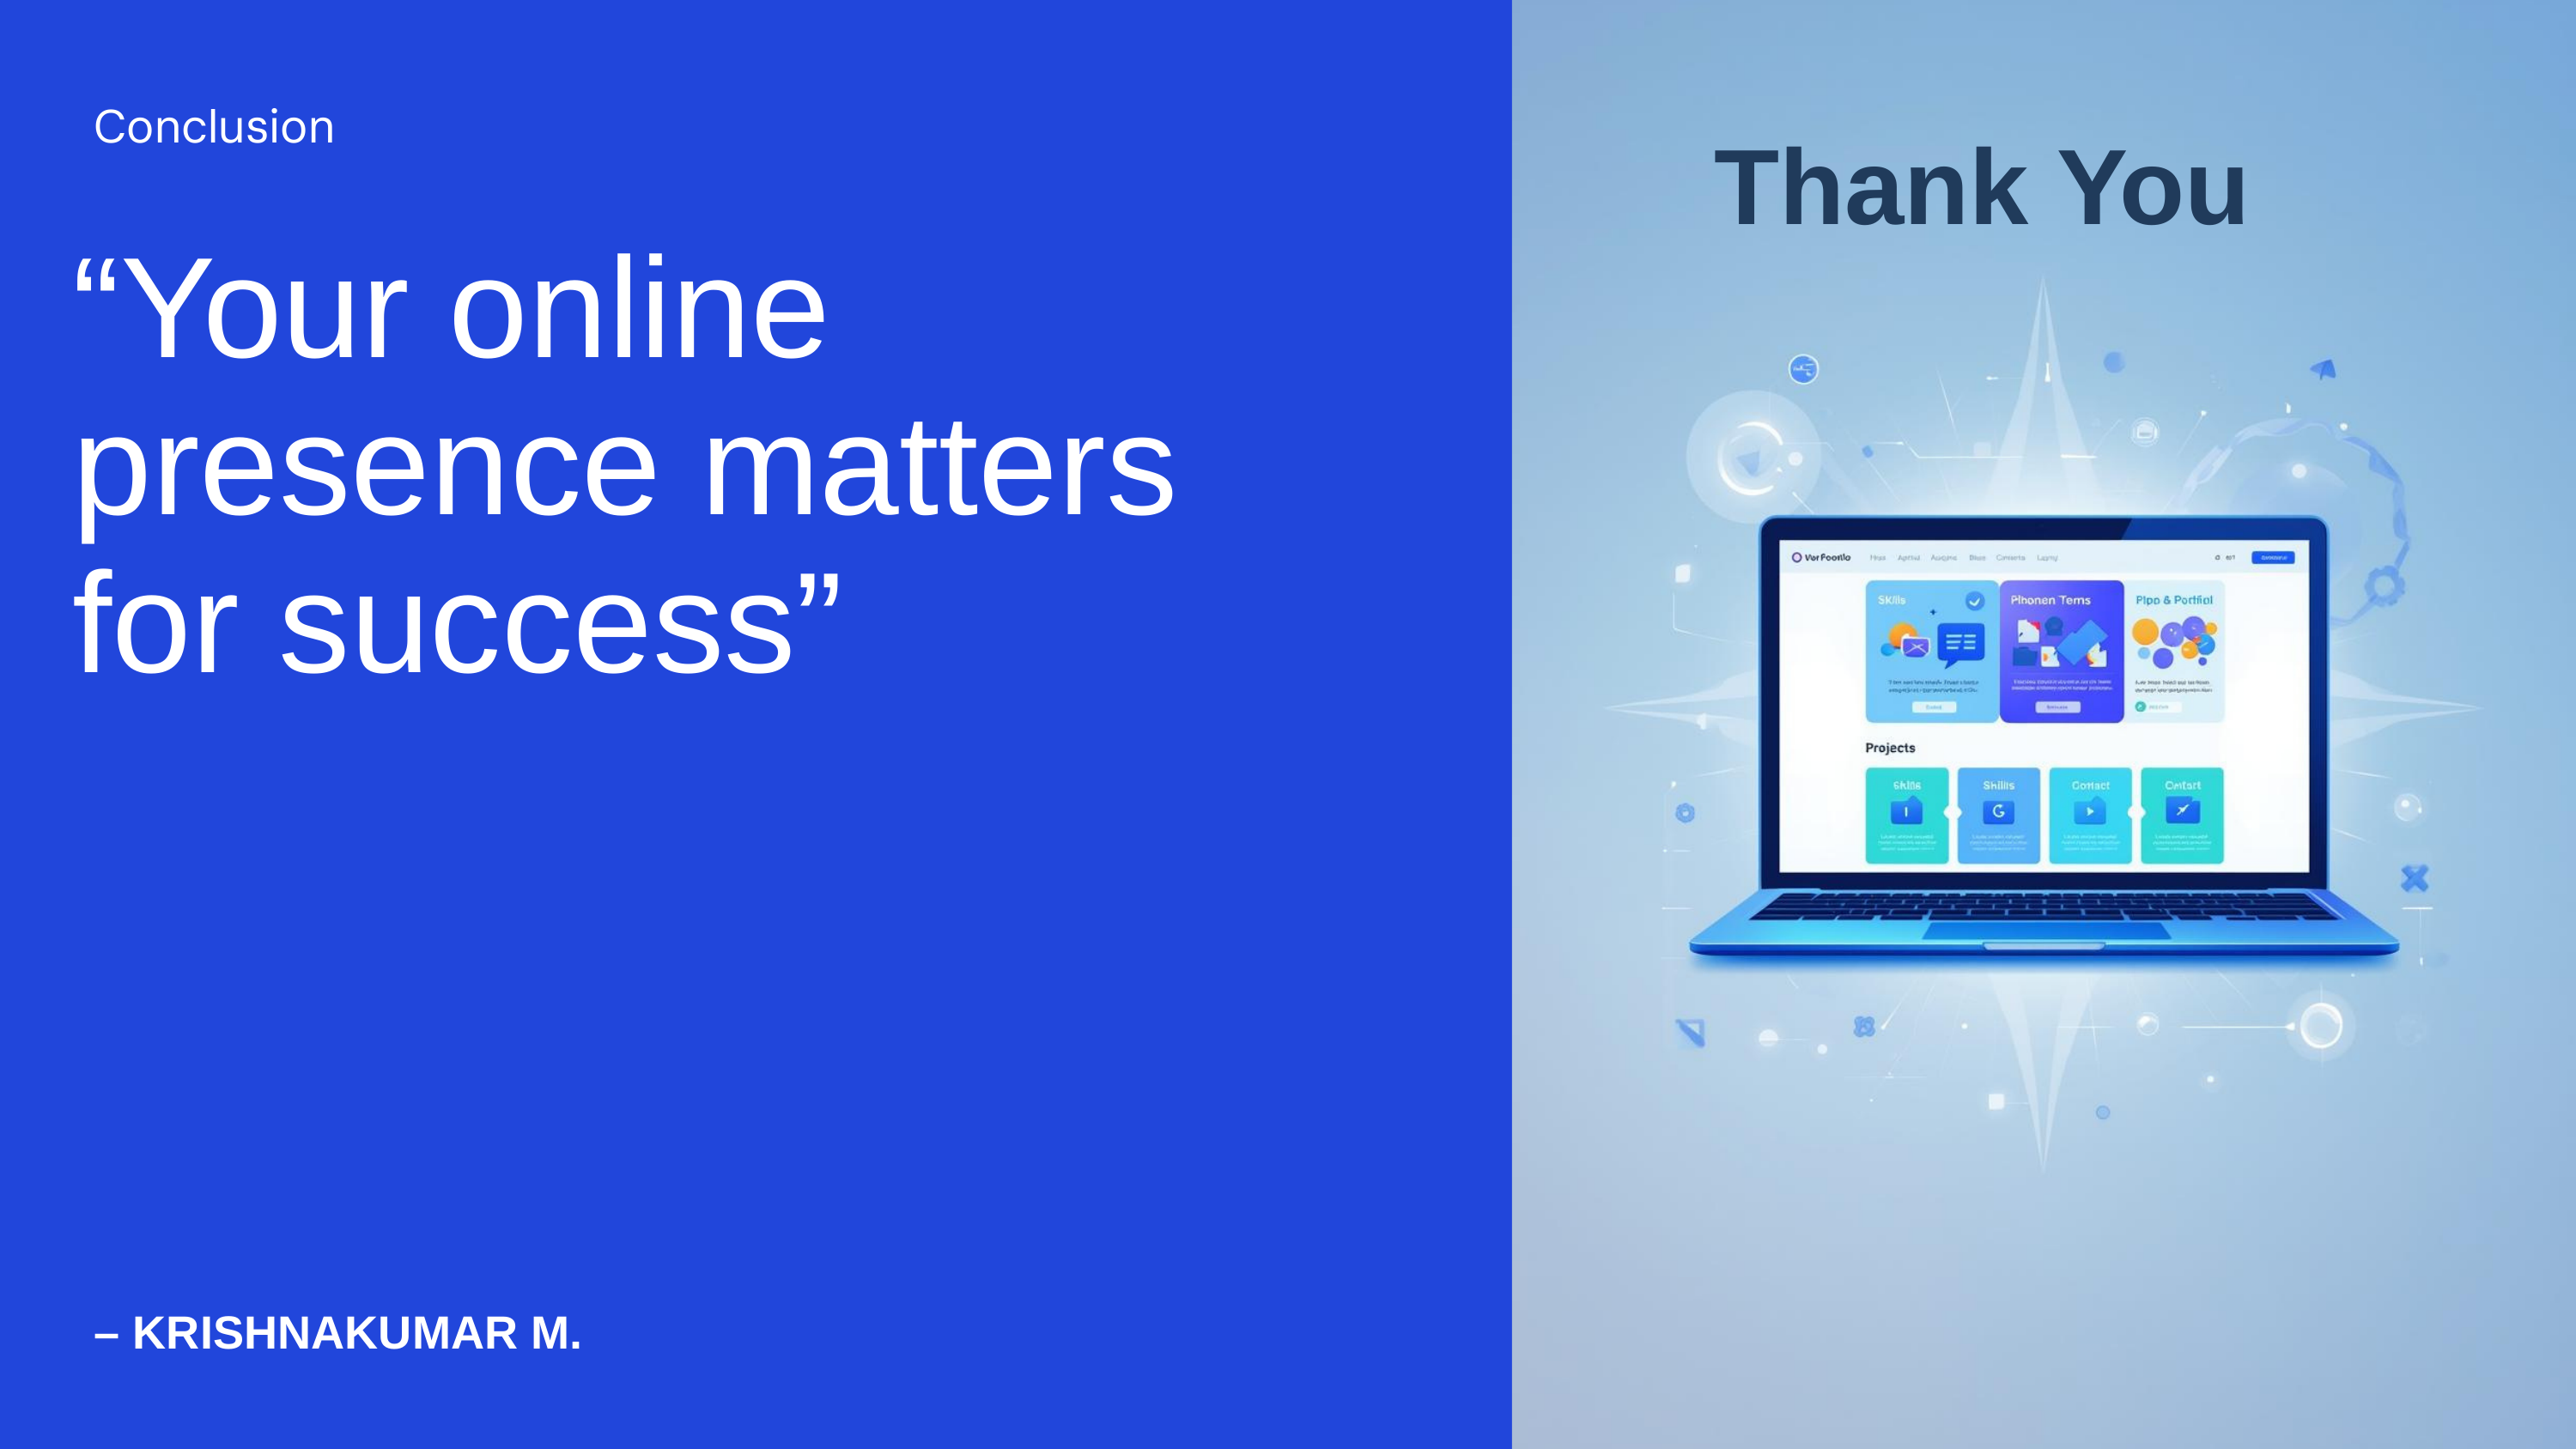

Conclusion
Thank You
“Your online presence matters for success”
– KRISHNAKUMAR M.